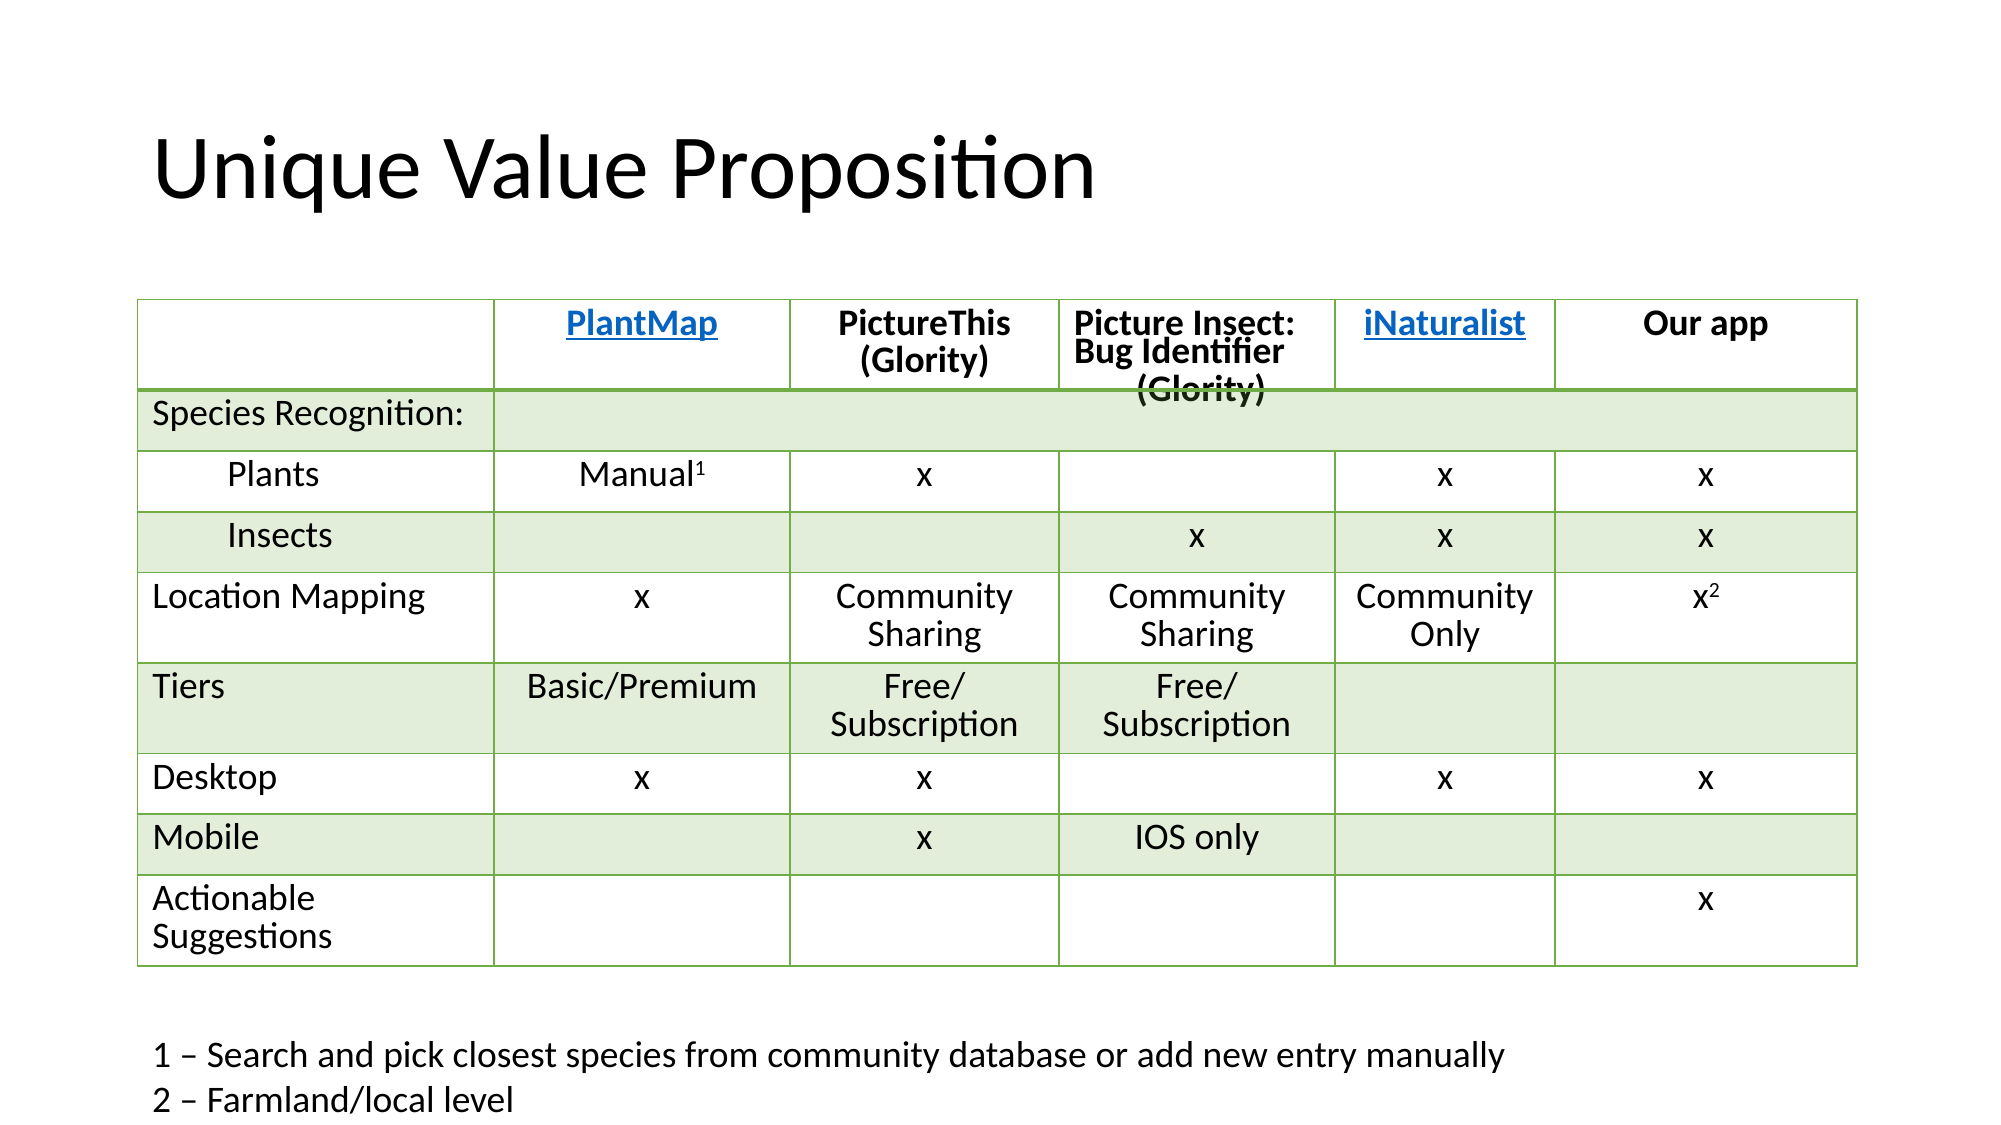

# Unique Value Proposition
|  | PlantMap | PictureThis (Glority) | Picture Insect: Bug Identifier (Glority) | iNaturalist | Our app |
| --- | --- | --- | --- | --- | --- |
| Species Recognition: |  |  |  |  |  |
| Plants | Manual1 | x |  | x | x |
| Insects |  |  | x | x | x |
| Location Mapping | x | Community Sharing | Community Sharing | Community Only | x2 |
| Tiers | Basic/Premium | Free/ Subscription | Free/ Subscription |  |  |
| Desktop | x | x |  | x | x |
| Mobile |  | x | IOS only |  |  |
| Actionable Suggestions |  |  |  |  | x |
1 – Search and pick closest species from community database or add new entry manually
2 – Farmland/local level